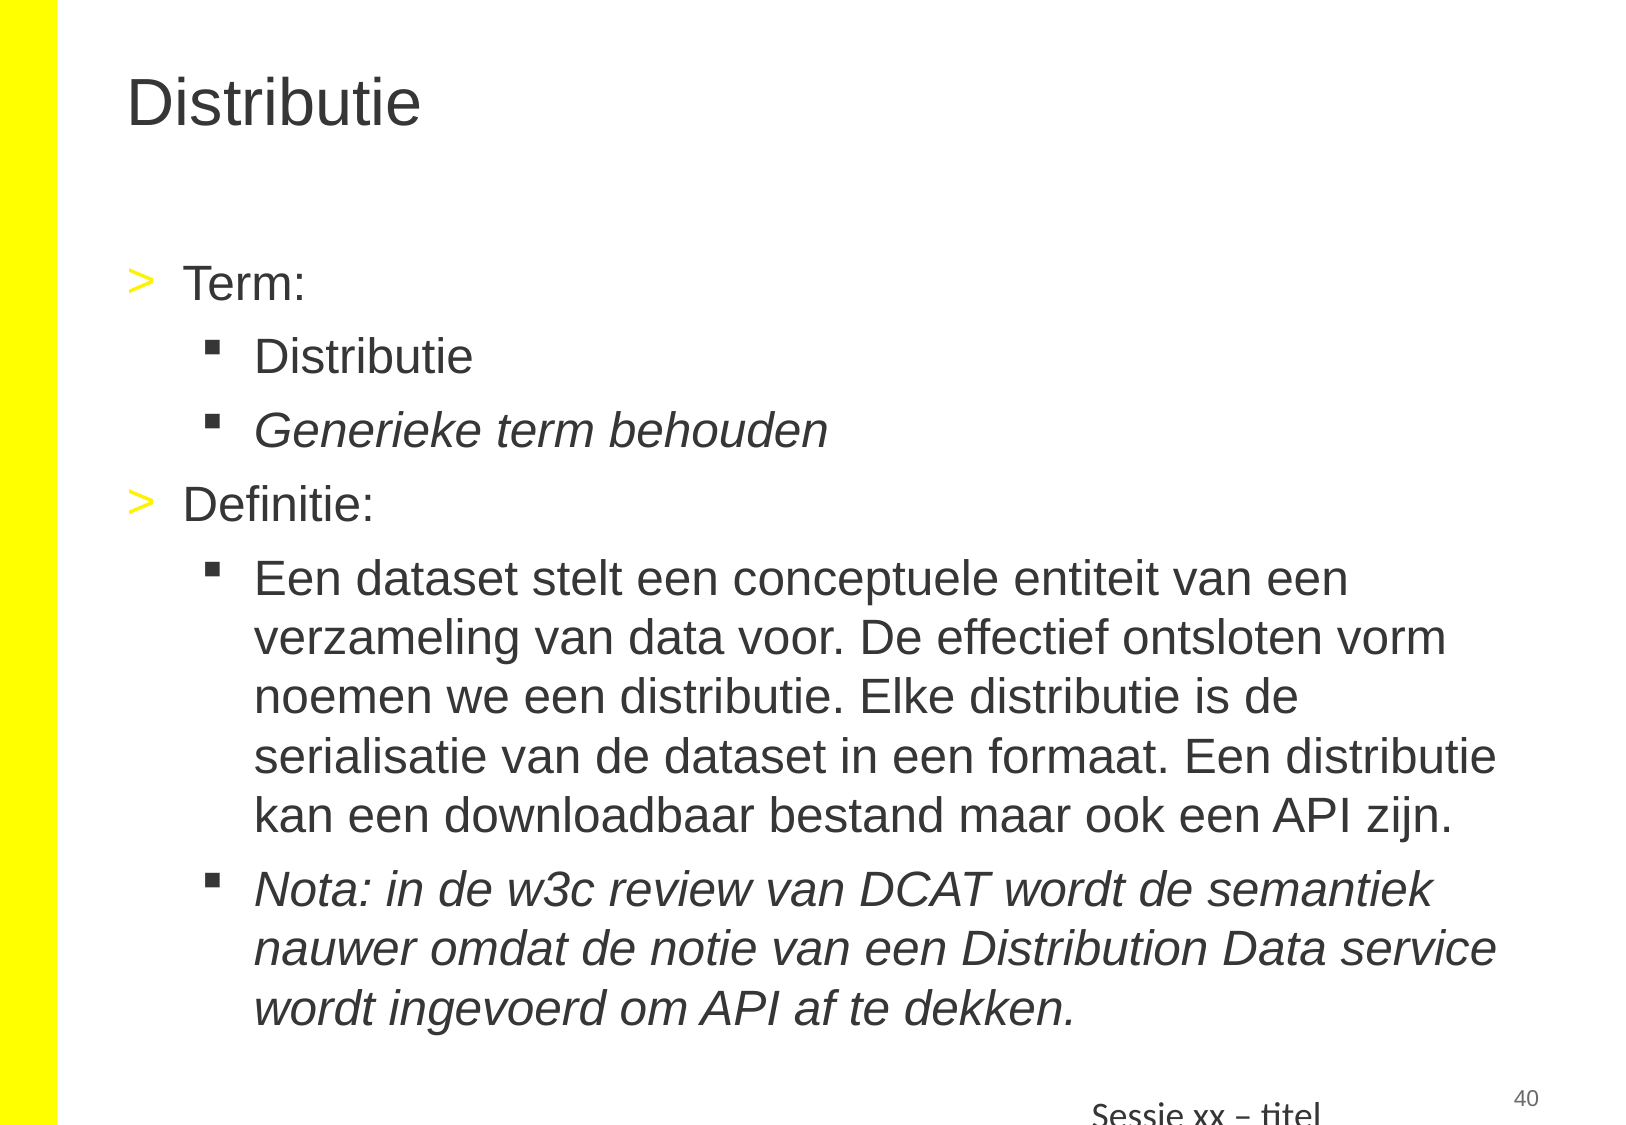

# Distributie
Term:
Distributie
Generieke term behouden
Definitie:
Een dataset stelt een conceptuele entiteit van een verzameling van data voor. De effectief ontsloten vorm noemen we een distributie. Elke distributie is de serialisatie van de dataset in een formaat. Een distributie kan een downloadbaar bestand maar ook een API zijn.
Nota: in de w3c review van DCAT wordt de semantiek nauwer omdat de notie van een Distribution Data service wordt ingevoerd om API af te dekken.
40
Sessie xx – titel